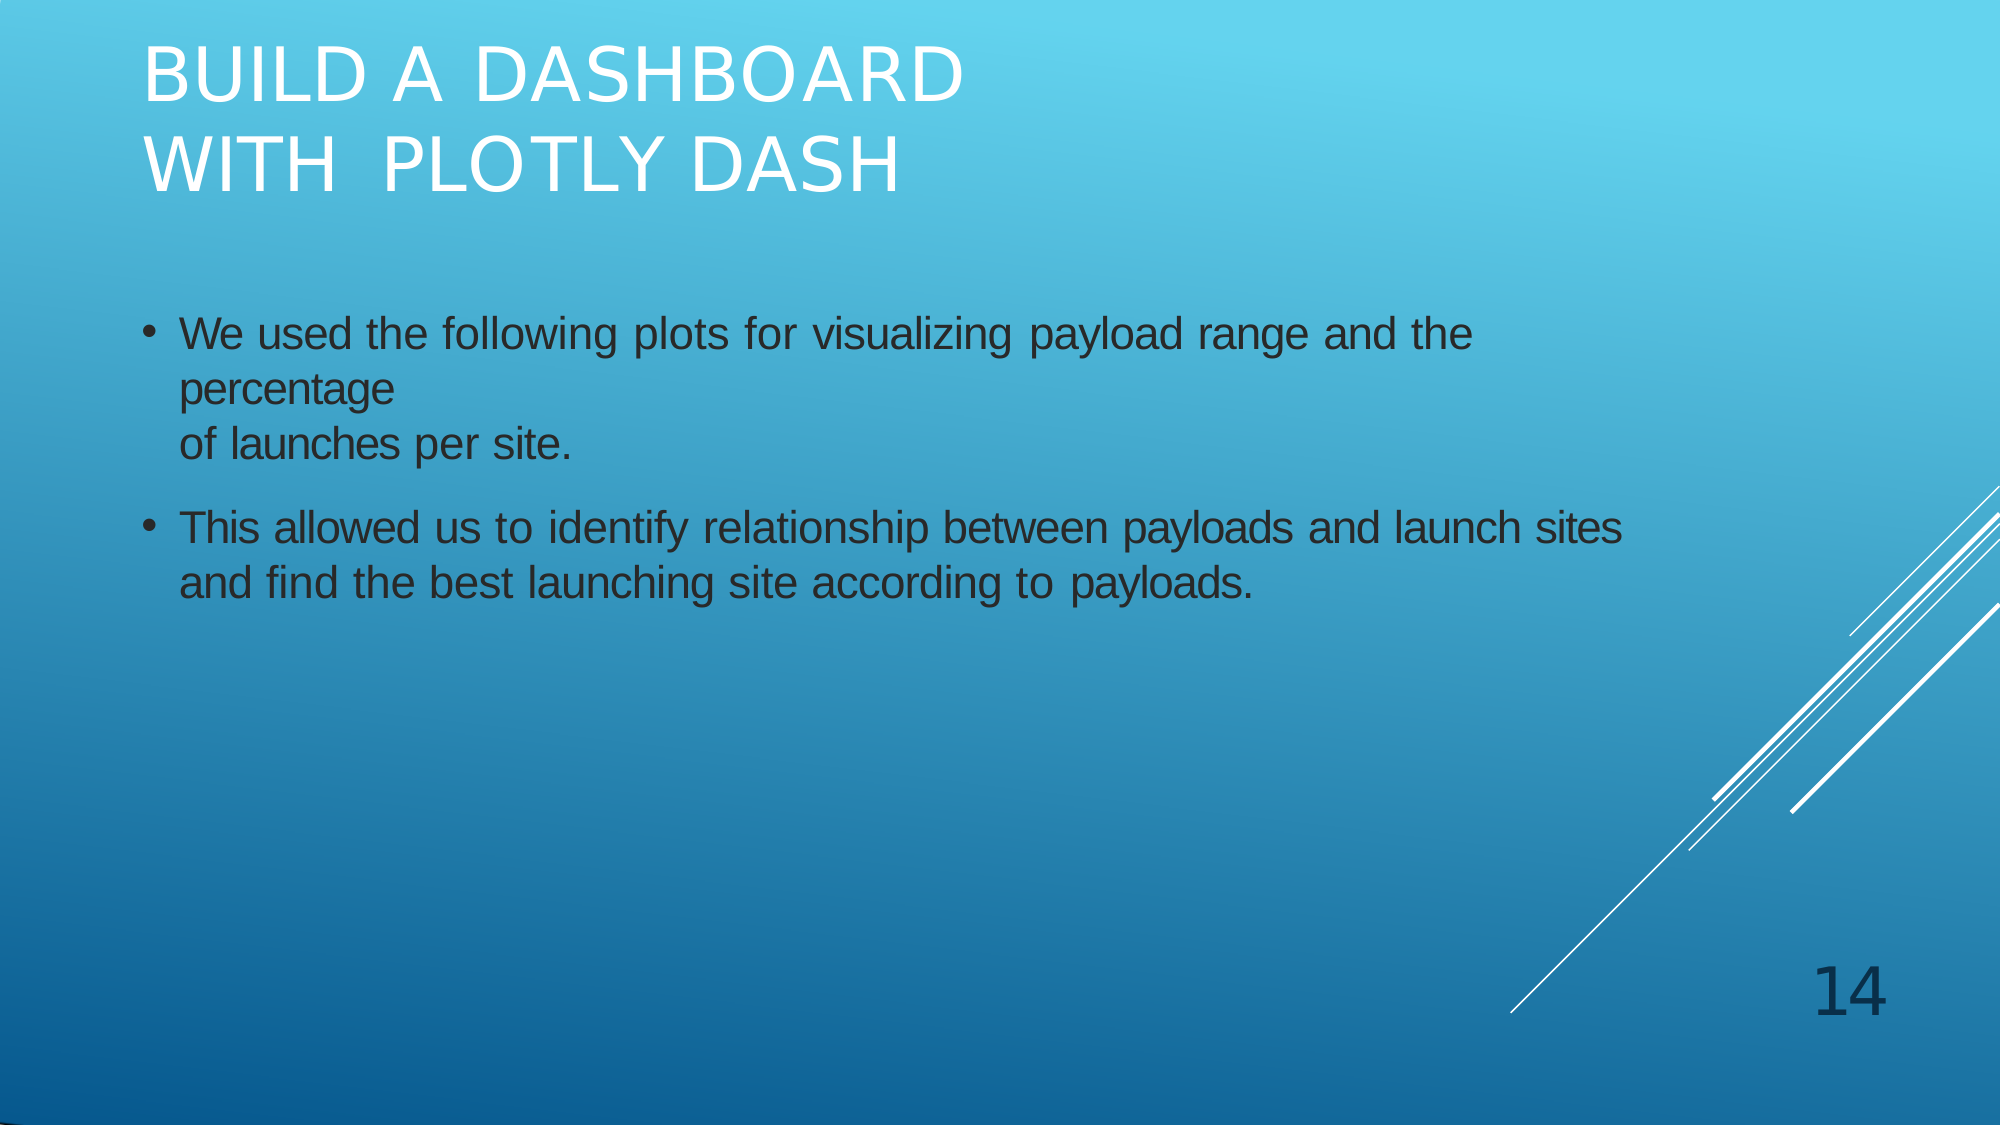

# BUILD A DASHBOARD WITH  PLOTLY DASH
We used the following plots for visualizing payload range and the percentage
of launches per site.
This allowed us to identify relationship between payloads and launch sites
and find the best launching site according to payloads.
14